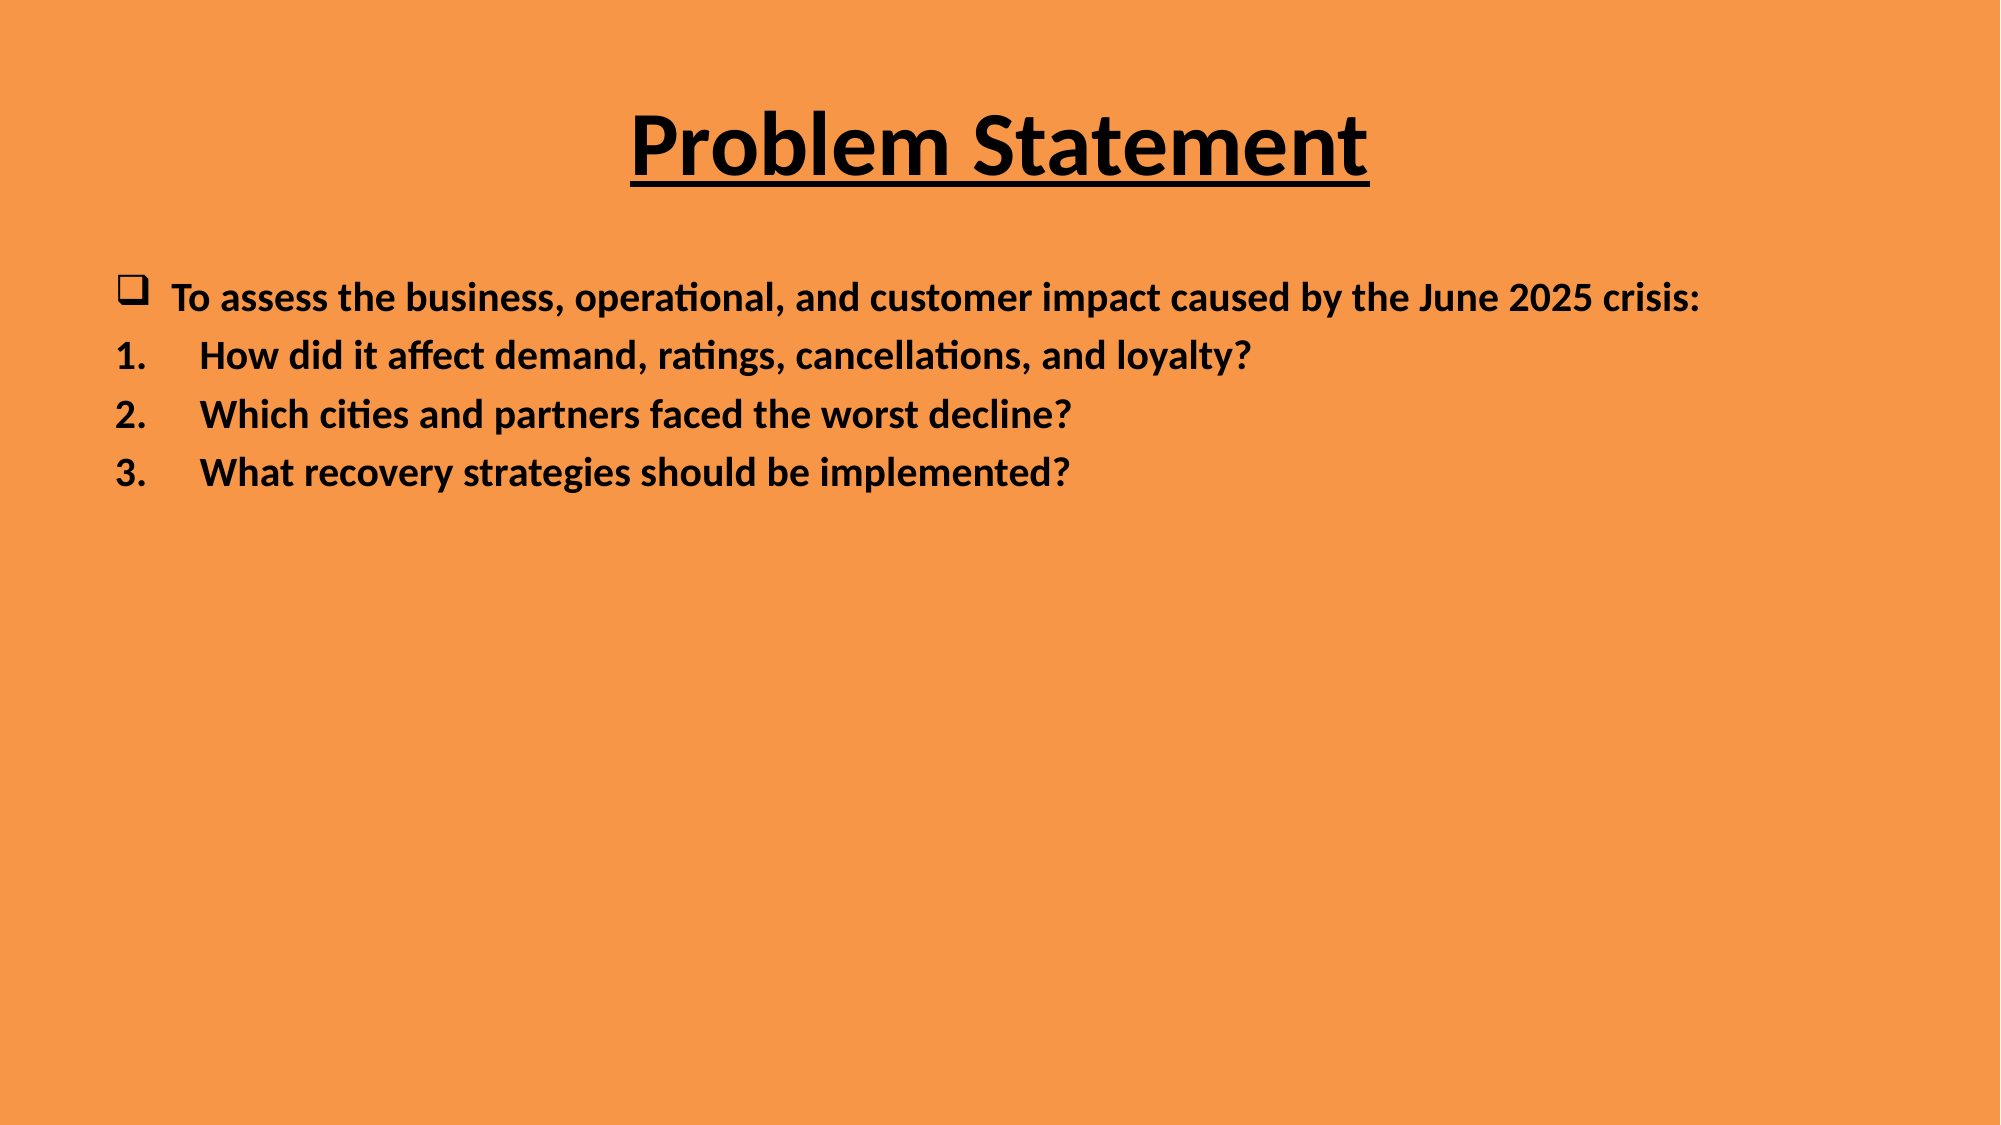

# Problem Statement
To assess the business, operational, and customer impact caused by the June 2025 crisis:
 How did it affect demand, ratings, cancellations, and loyalty?
 Which cities and partners faced the worst decline?
 What recovery strategies should be implemented?